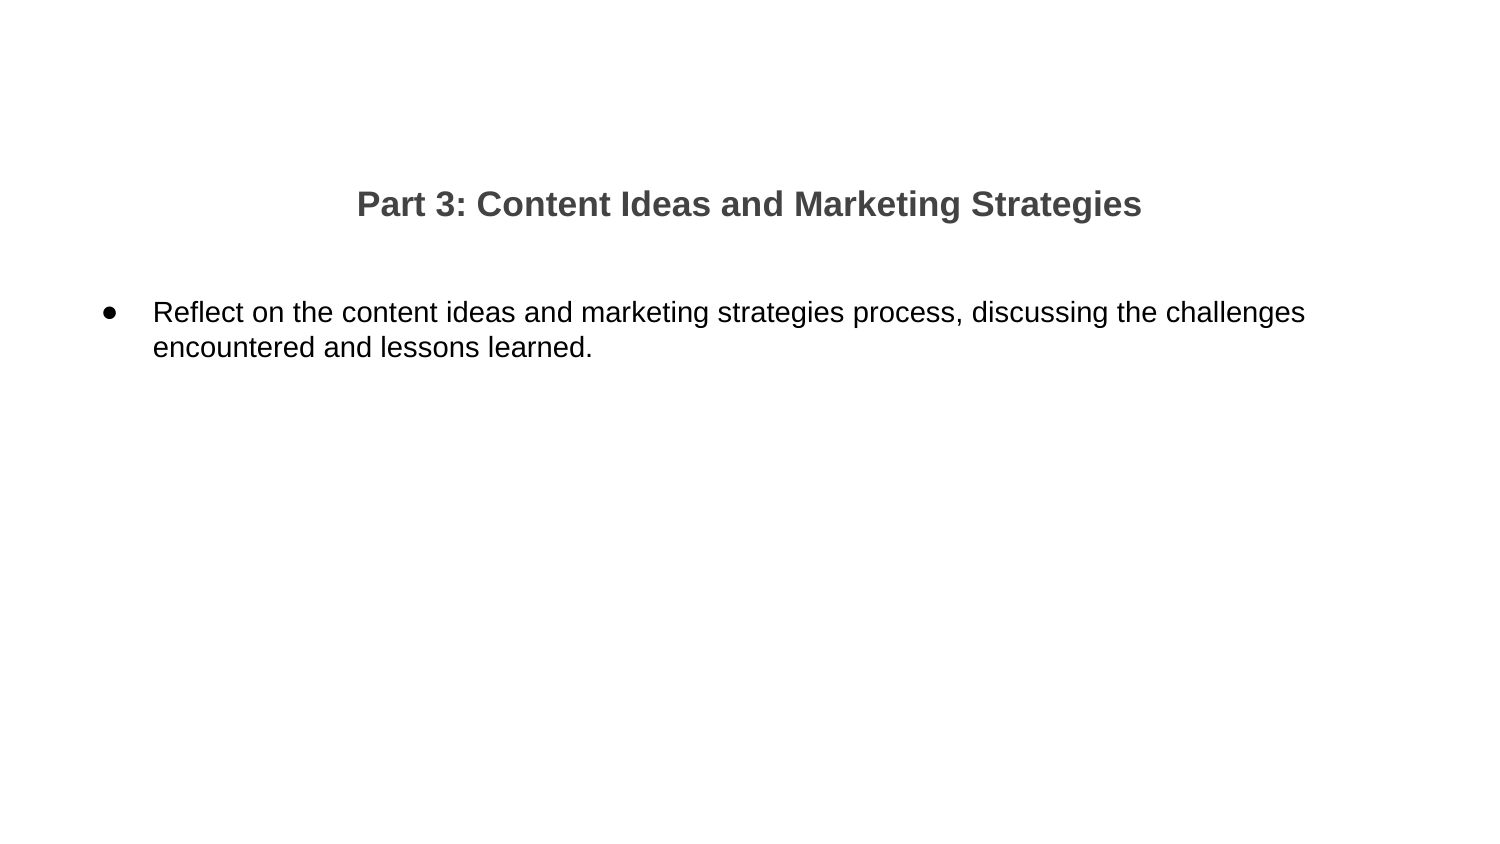

Part 3: Content Ideas and Marketing Strategies

Reflect on the content ideas and marketing strategies process, discussing the challenges encountered and lessons learned.